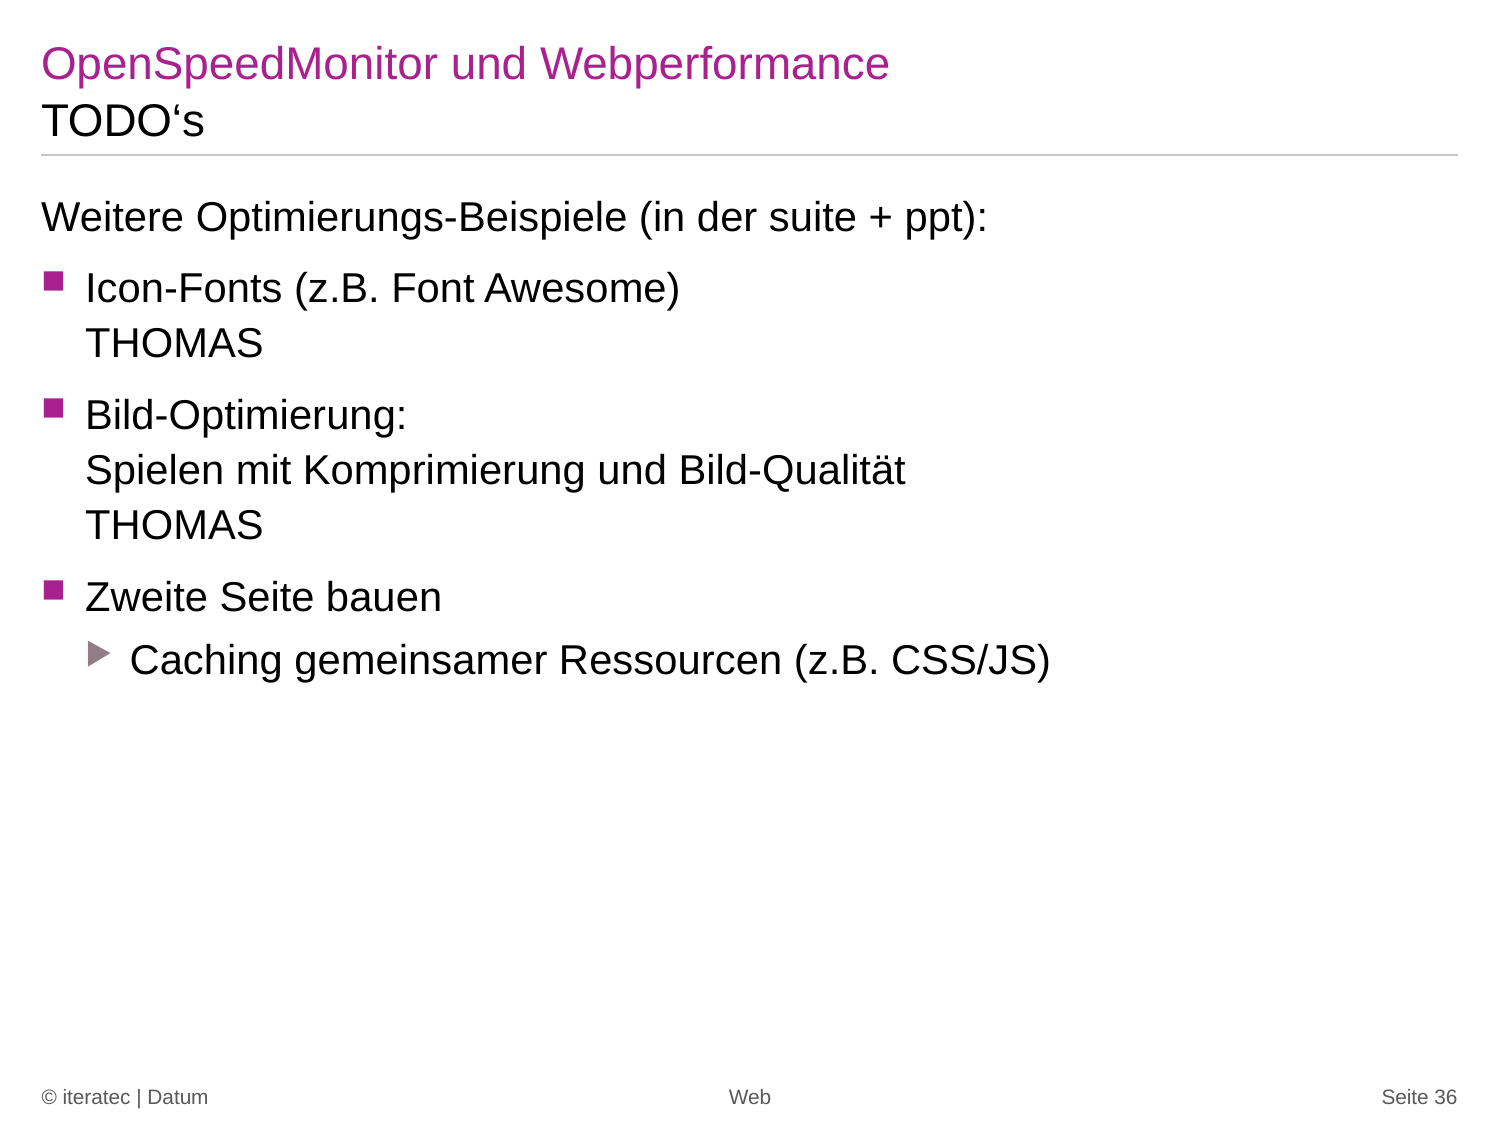

# OpenSpeedMonitor und Webperformance

TODO‘s
Weitere Optimierungs-Beispiele (in der suite + ppt):
Icon-Fonts (z.B. Font Awesome)
THOMAS
Bild-Optimierung:
Spielen mit Komprimierung und Bild-Qualität
THOMAS
Zweite Seite bauen
Caching gemeinsamer Ressourcen (z.B. CSS/JS)
© iteratec | Datum
Web
Seite 36